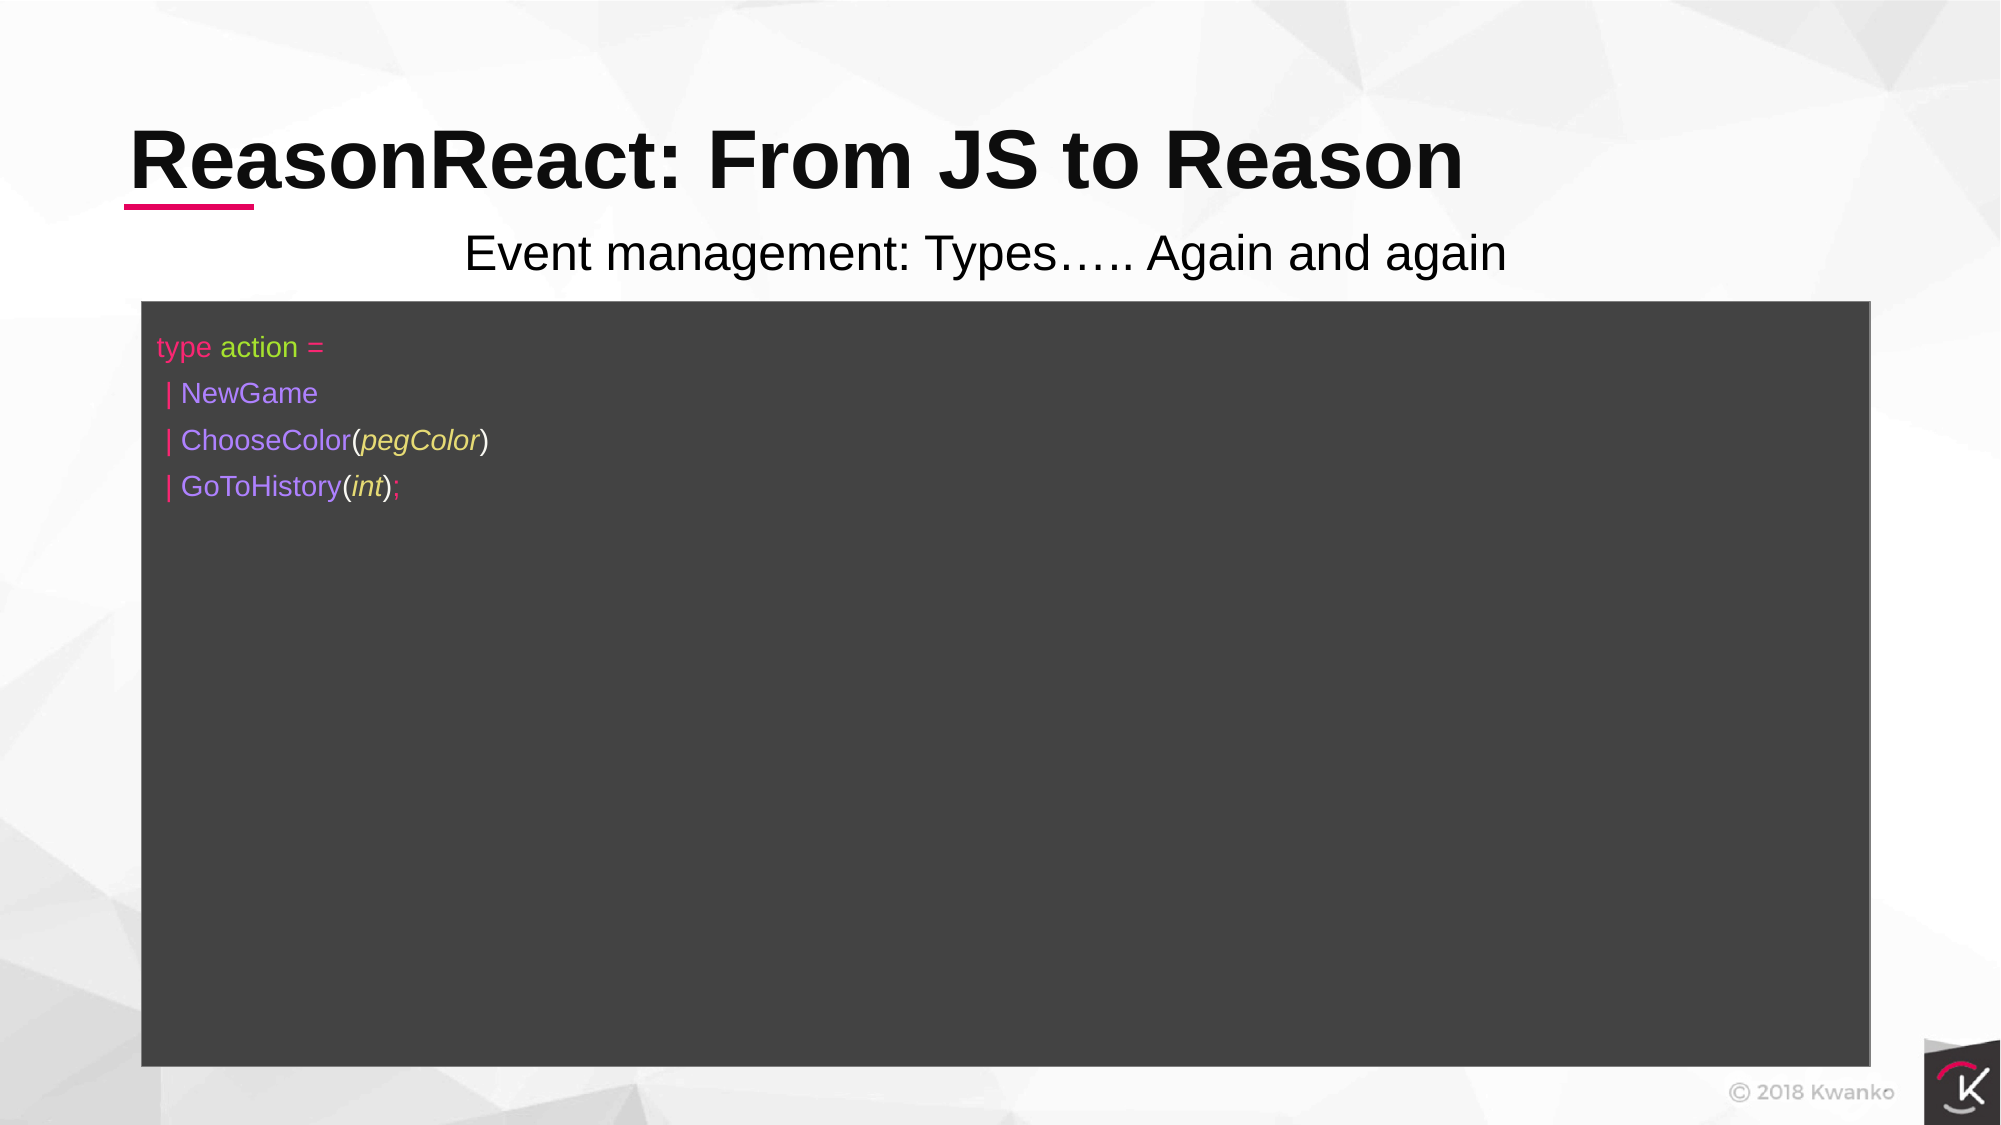

ReasonReact: From JS to Reason
Event management: Types….. Again and again
type action =
 | NewGame
 | ChooseColor(pegColor)
 | GoToHistory(int);